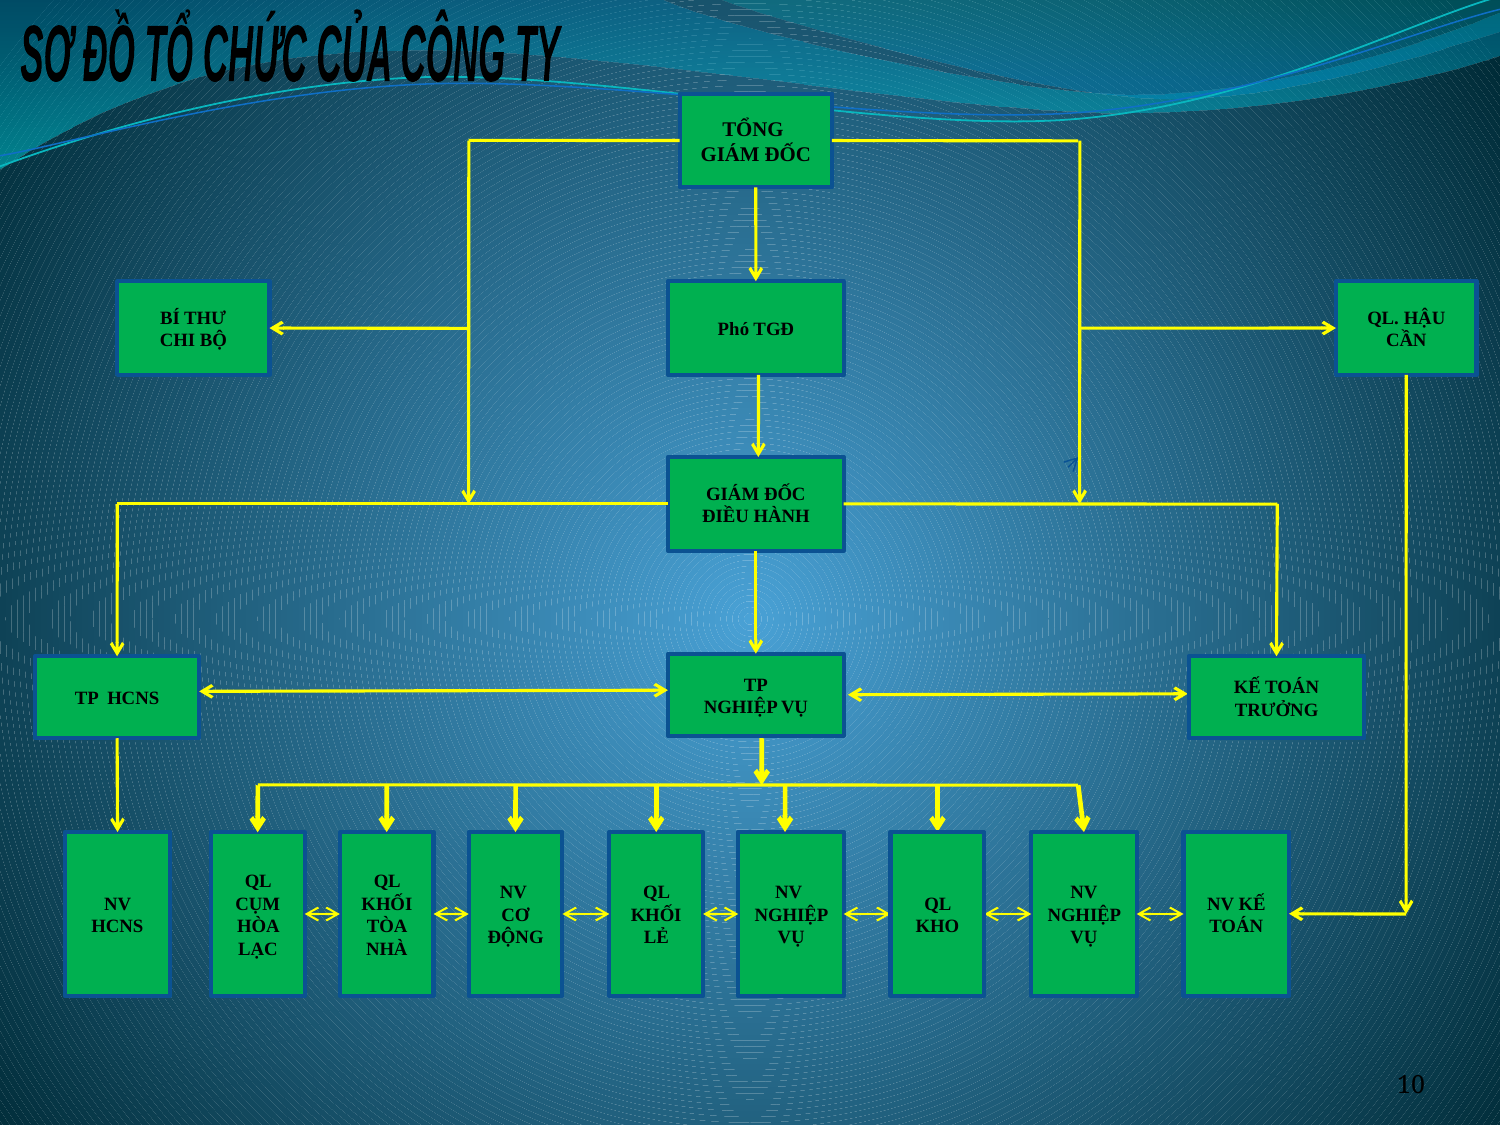

SƠ ĐỒ TỔ CHỨC CỦA CÔNG TY
TỔNG
GIÁM ĐỐC
BÍ THƯ
CHI BỘ
Phó TGĐ
QL. HẬU CẦN
GIÁM ĐỐC ĐIỀU HÀNH
TP
NGHIỆP VỤ
TP  HCNS
KẾ TOÁN TRƯỞNG
QL KHỐI TÒA NHÀ
NV
CƠ ĐỘNG
QL KHỐI LẺ
NV
NGHIỆP VỤ
QL KHO
NV
NGHIỆP VỤ
NV HCNS
QL CỤM HÒA LẠC
NV KẾ TOÁN
10